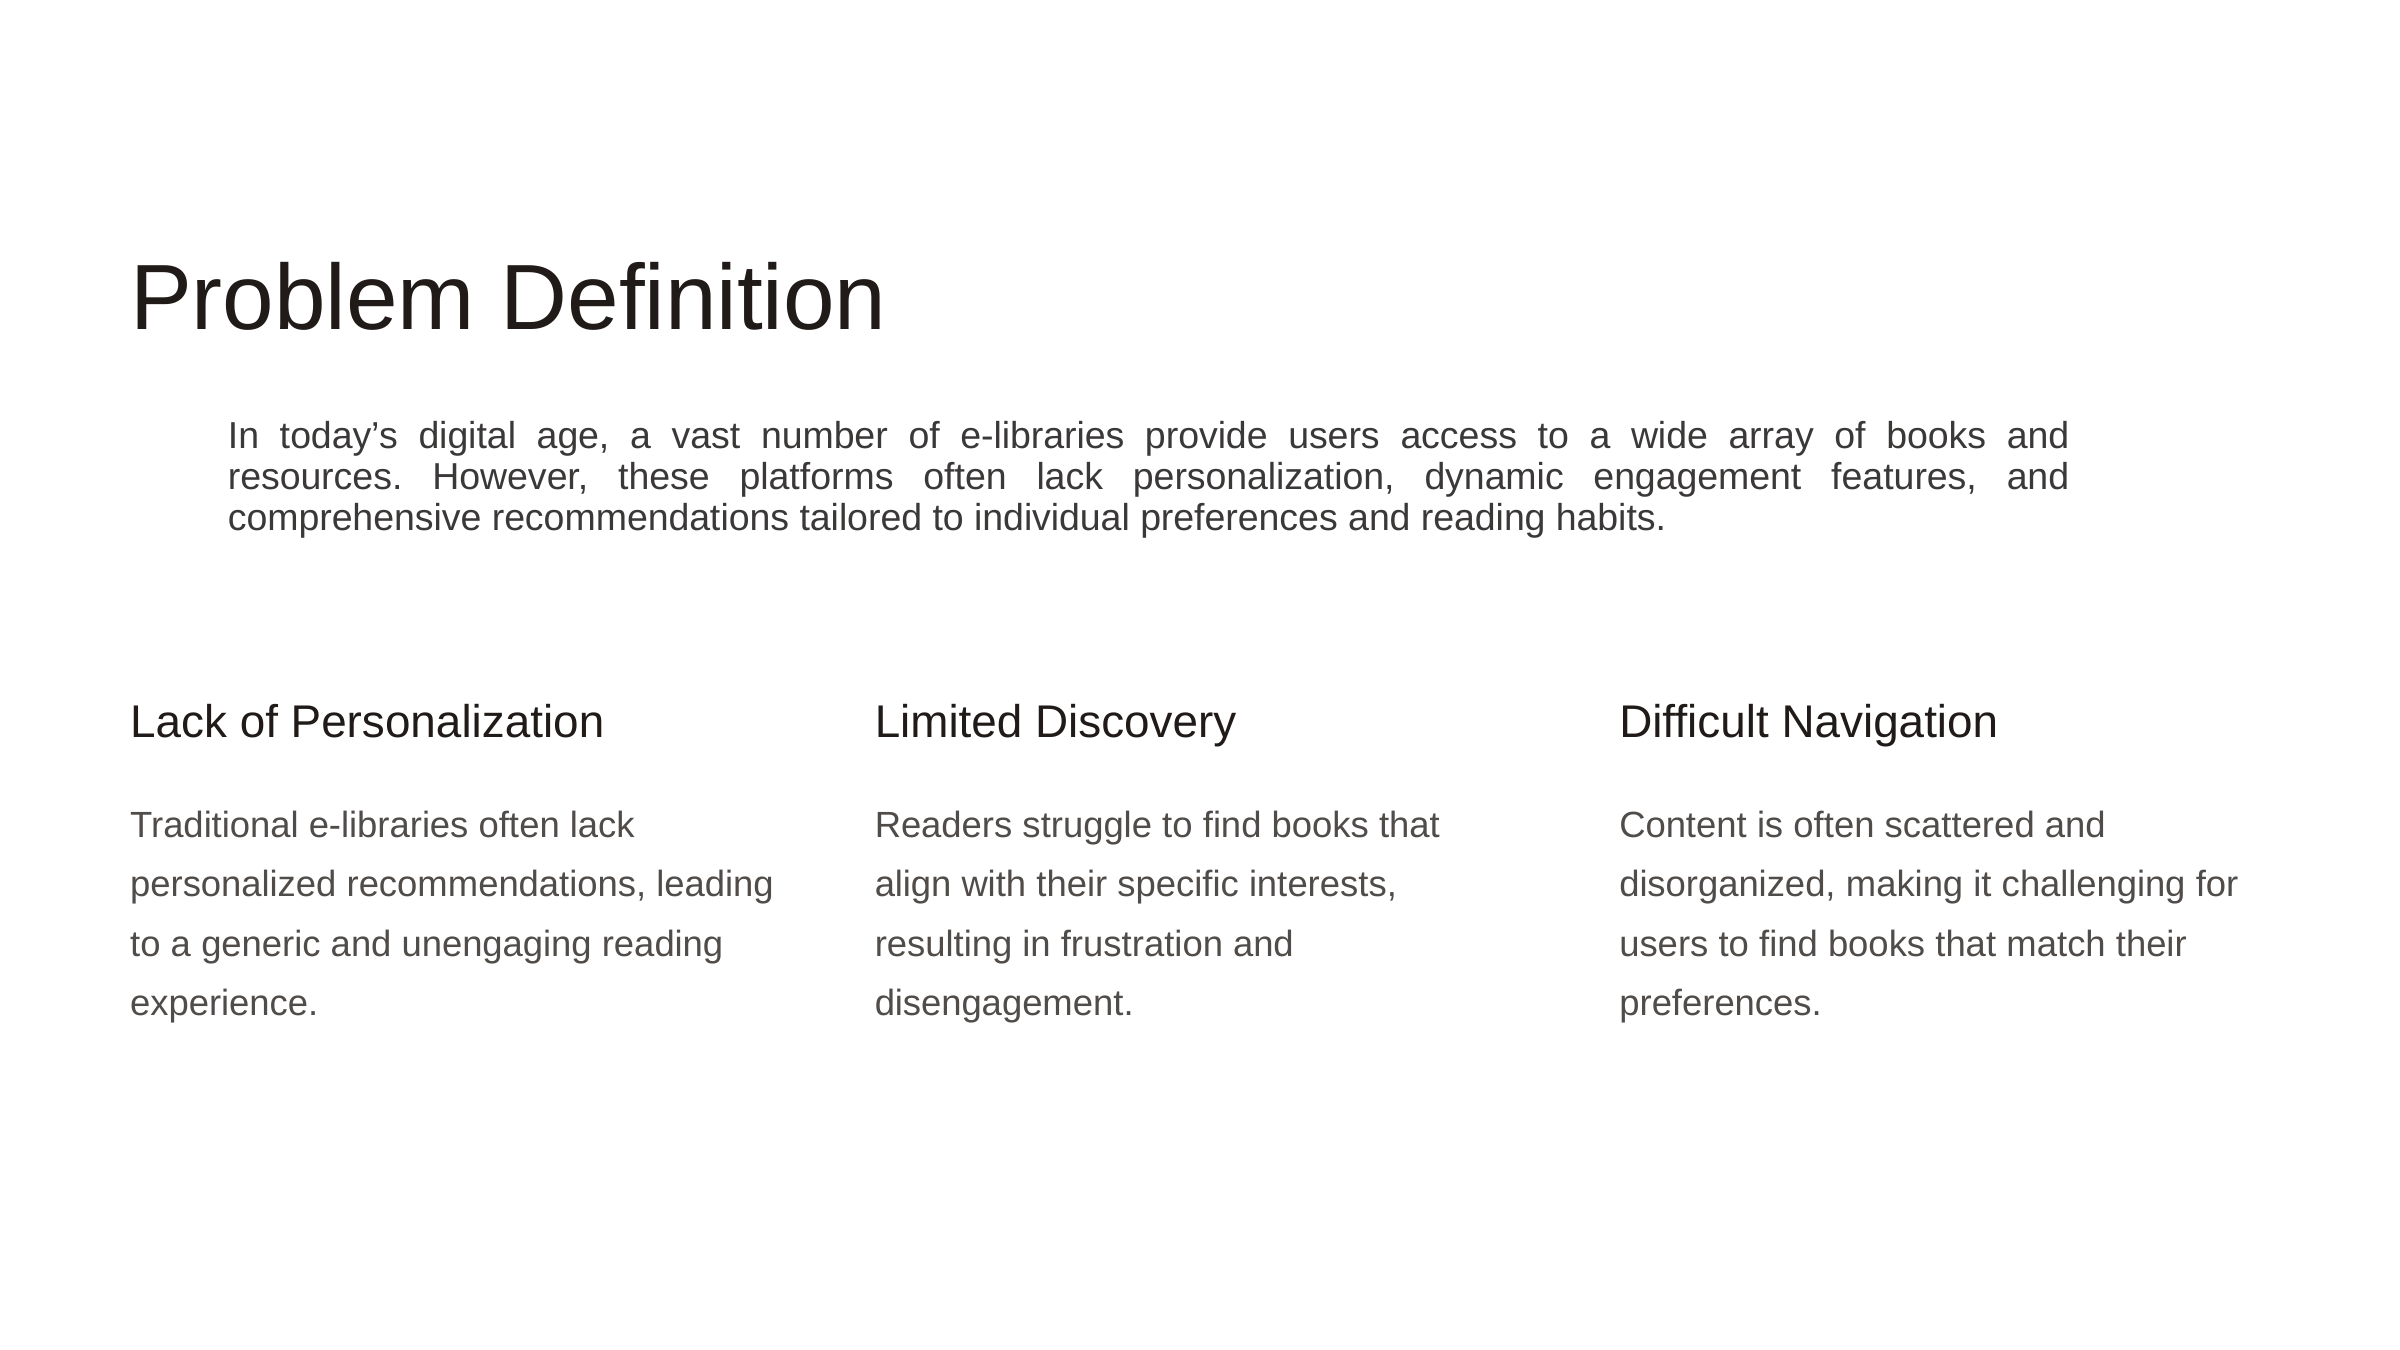

Problem Definition
In today’s digital age, a vast number of e-libraries provide users access to a wide array of books and resources. However, these platforms often lack personalization, dynamic engagement features, and comprehensive recommendations tailored to individual preferences and reading habits.
Lack of Personalization
Limited Discovery
Difficult Navigation
Traditional e-libraries often lack personalized recommendations, leading to a generic and unengaging reading experience.
Readers struggle to find books that align with their specific interests, resulting in frustration and disengagement.
Content is often scattered and disorganized, making it challenging for users to find books that match their preferences.